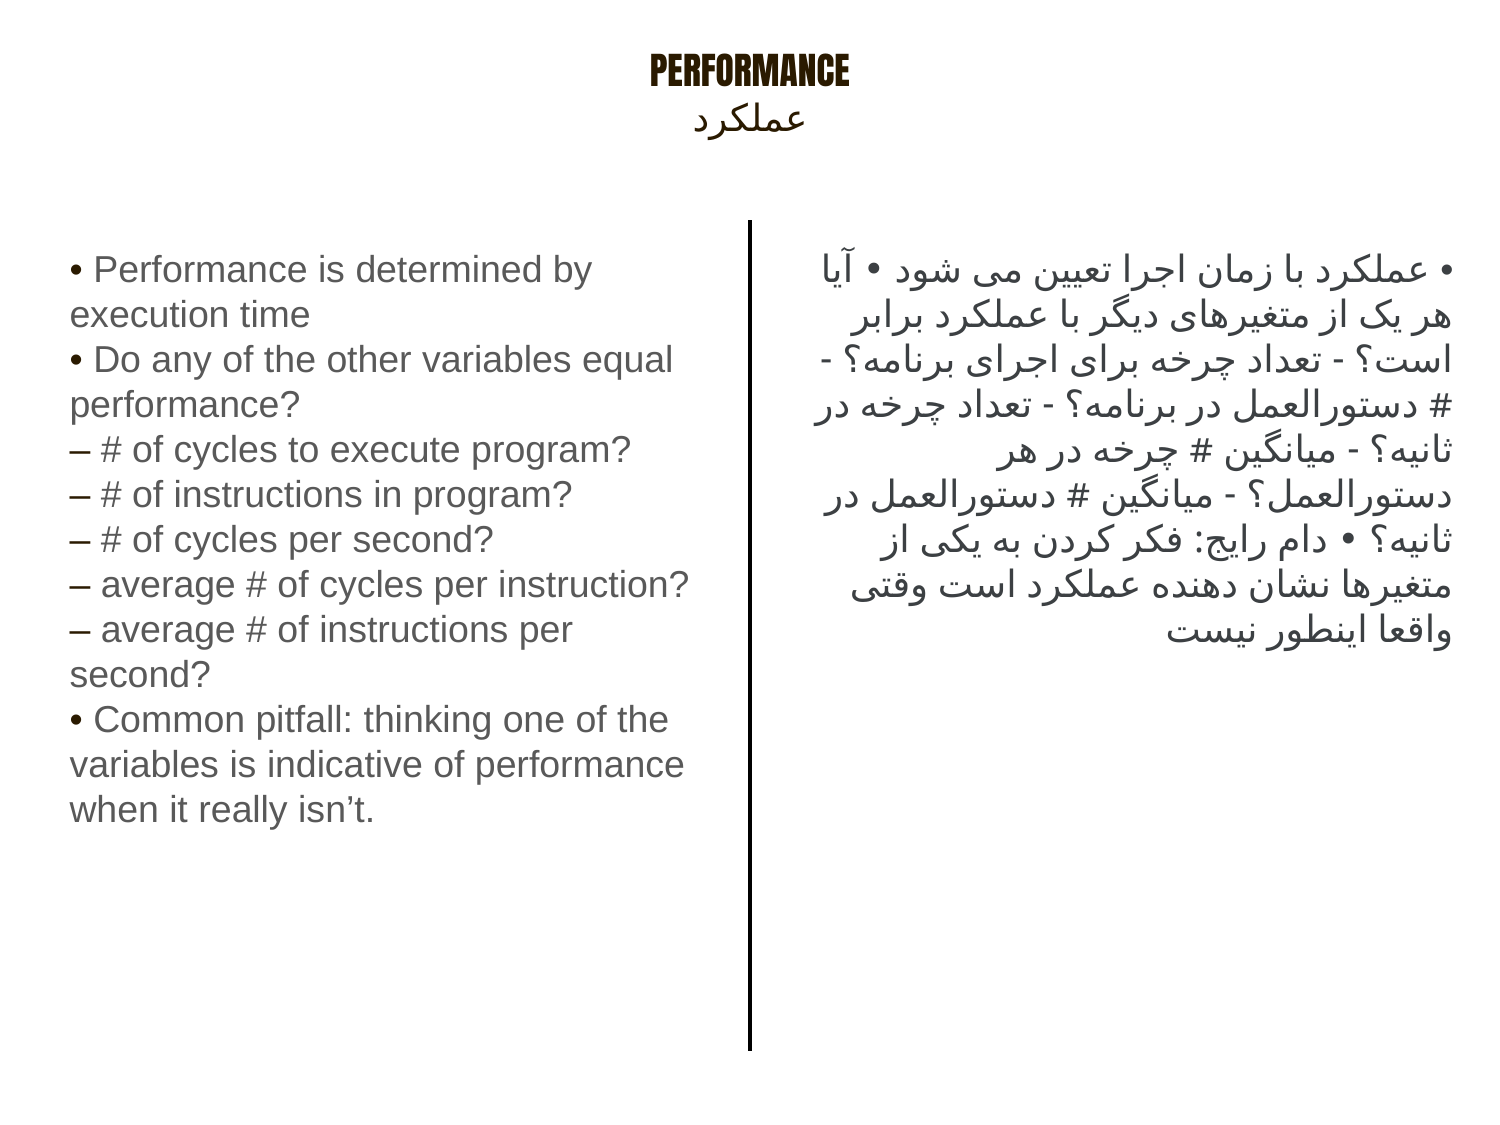

PERFORMANCE
عملکرد
Translation is too long to be saved
• عملکرد با زمان اجرا تعیین می شود • آیا هر یک از متغیرهای دیگر با عملکرد برابر است؟ - تعداد چرخه برای اجرای برنامه؟ - # دستورالعمل در برنامه؟ - تعداد چرخه در ثانیه؟ - میانگین # چرخه در هر دستورالعمل؟ - میانگین # دستورالعمل در ثانیه؟ • دام رایج: فکر کردن به یکی از متغیرها نشان دهنده عملکرد است وقتی واقعا اینطور نیست
• Performance is determined by execution time
• Do any of the other variables equal performance?
– # of cycles to execute program?
– # of instructions in program?
– # of cycles per second?
– average # of cycles per instruction?
– average # of instructions per second?
• Common pitfall: thinking one of the variables is indicative of performance
when it really isn’t.